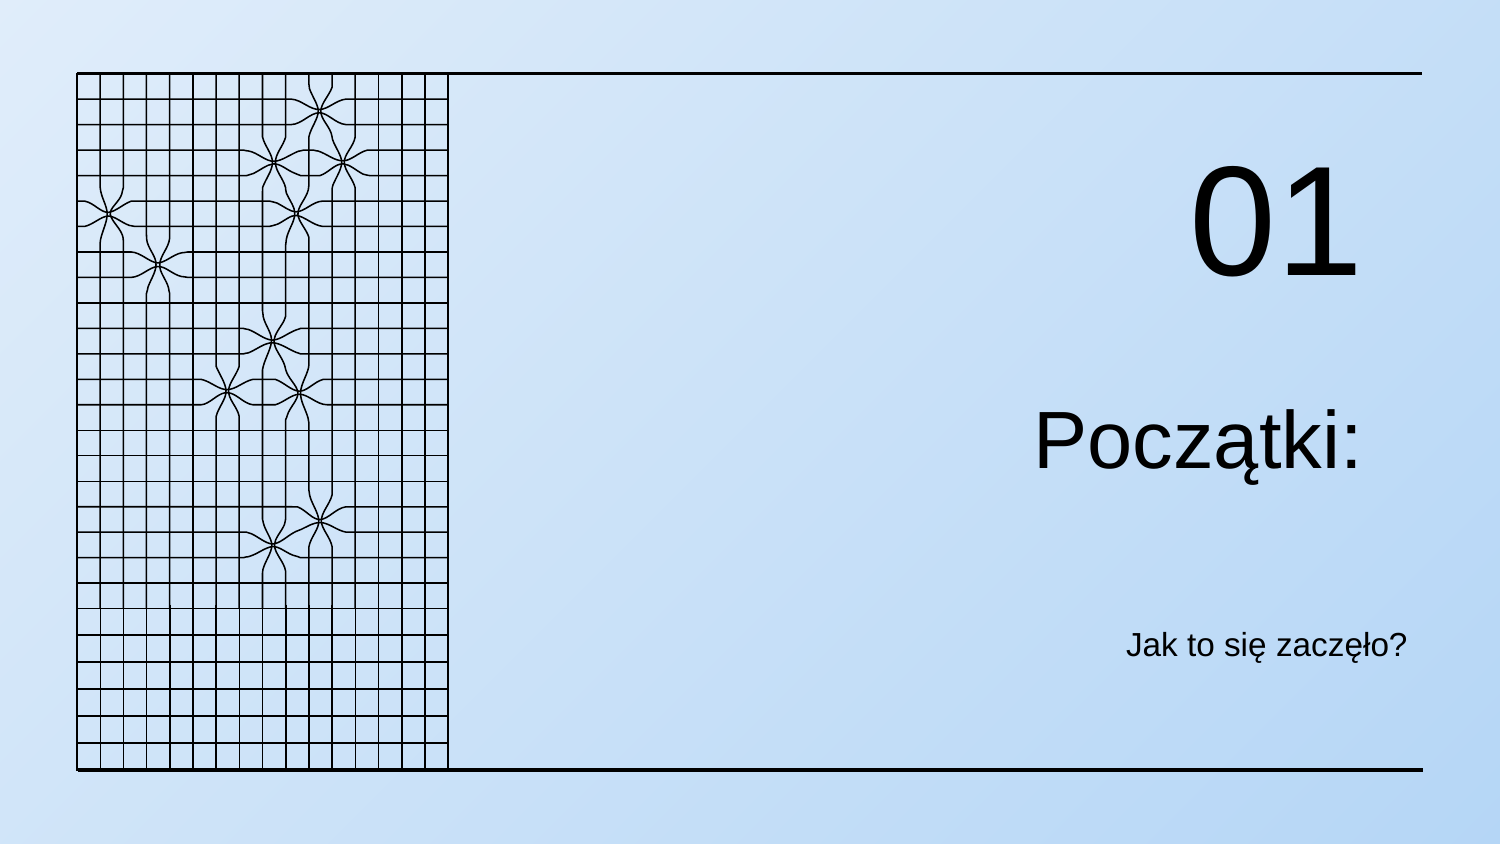

01
# Początki:
Jak to się zaczęło?